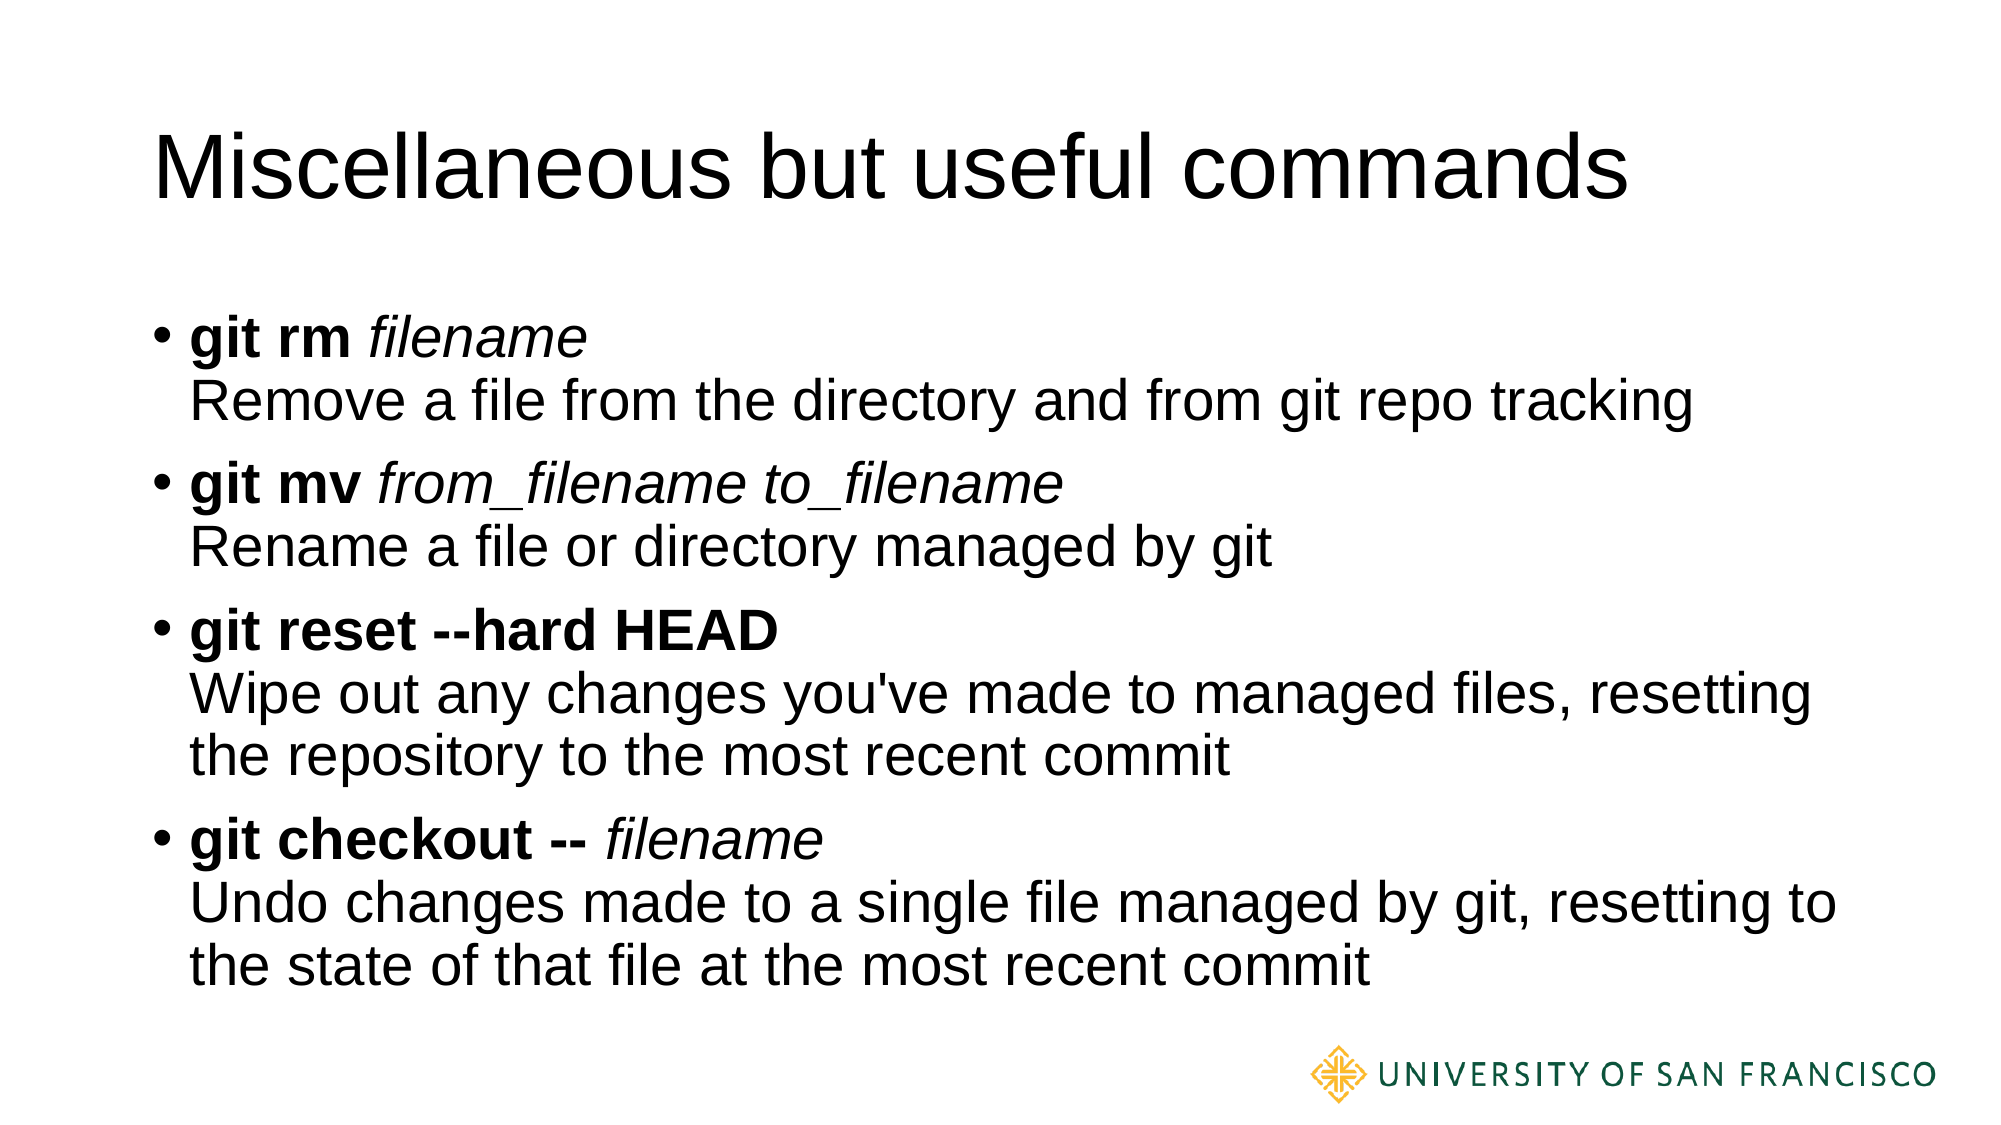

# Miscellaneous but useful commands
git rm filename
Remove a file from the directory and from git repo tracking
git mv from_filename to_filename
Rename a file or directory managed by git
git reset --hard HEAD
Wipe out any changes you've made to managed files, resetting the repository to the most recent commit
git checkout -- filename
Undo changes made to a single file managed by git, resetting to the state of that file at the most recent commit